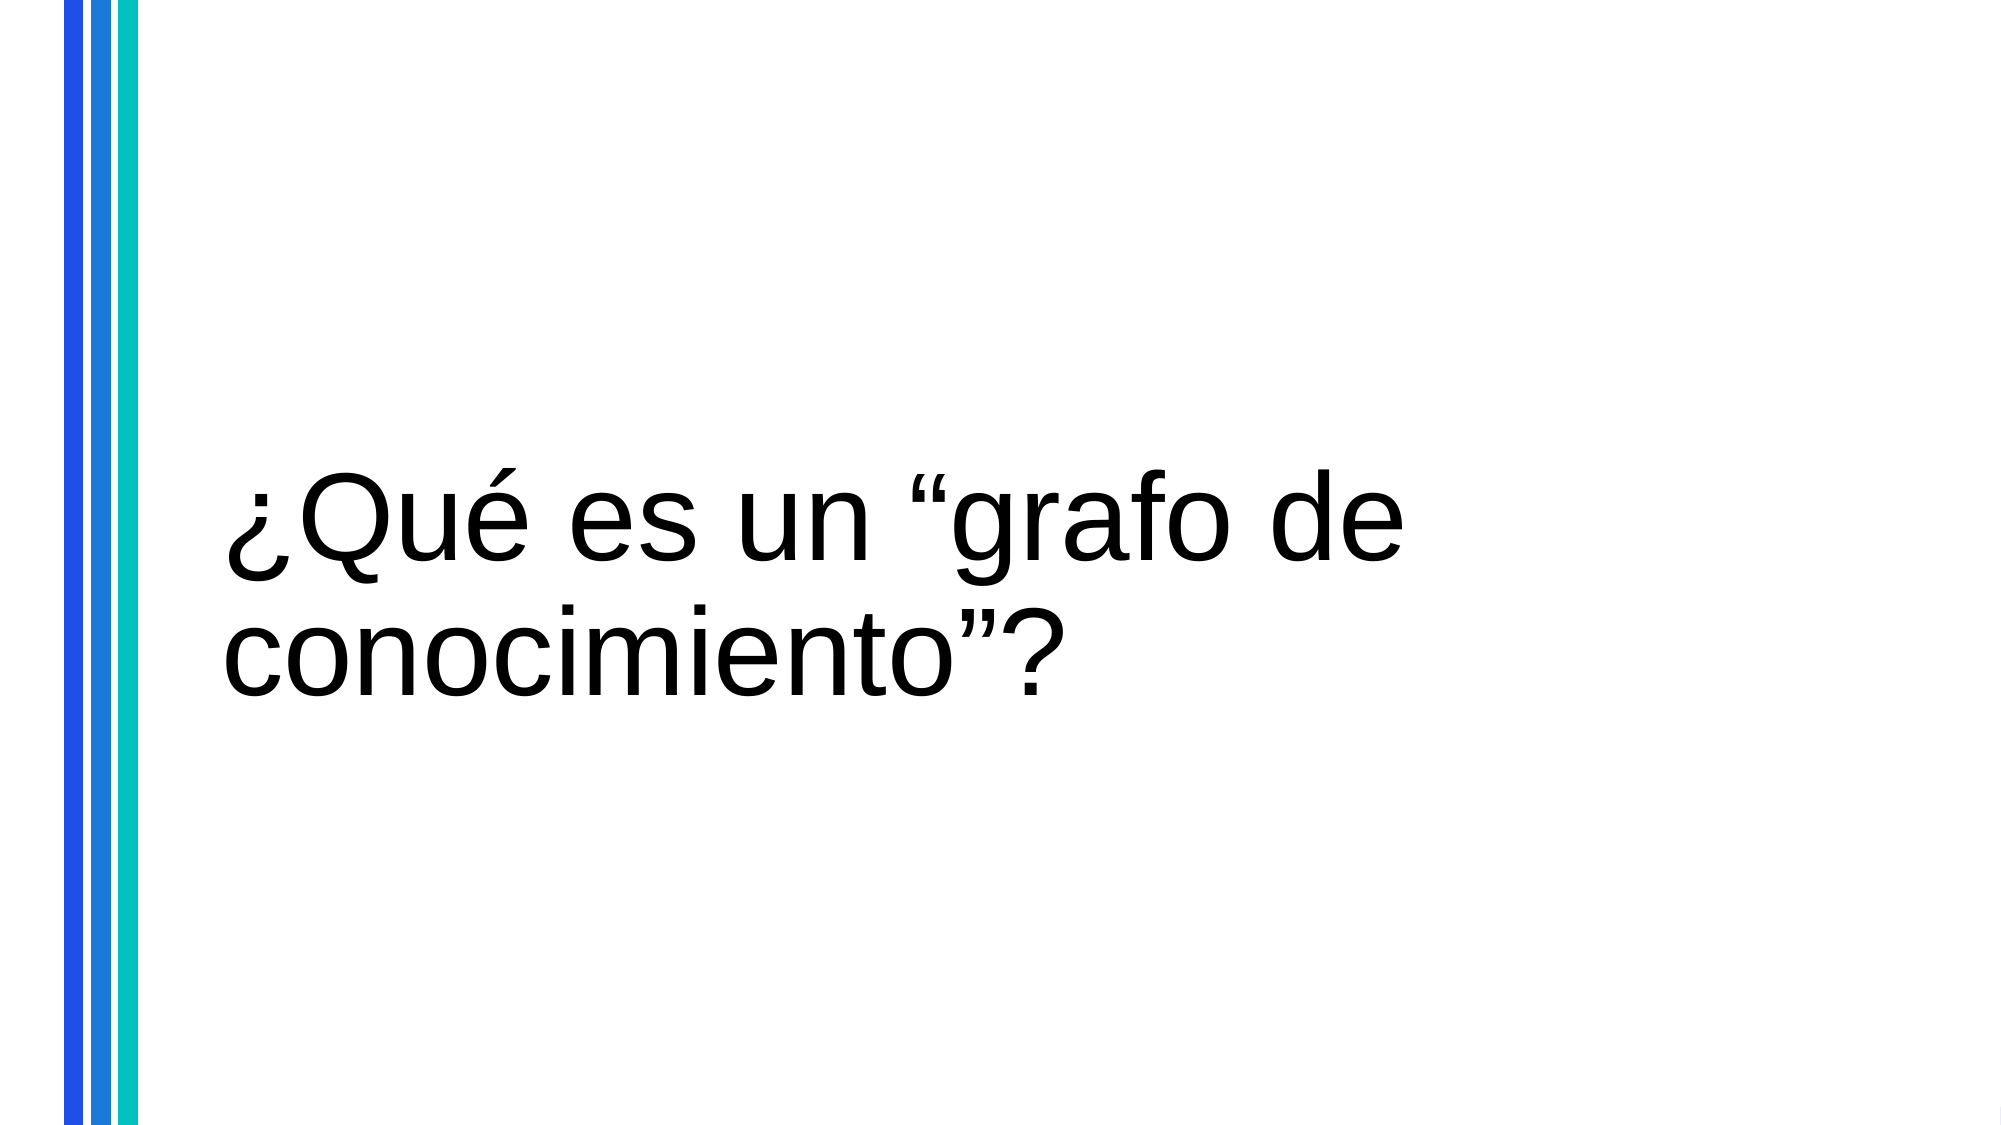

# ¿Qué es un “grafo de conocimiento”?